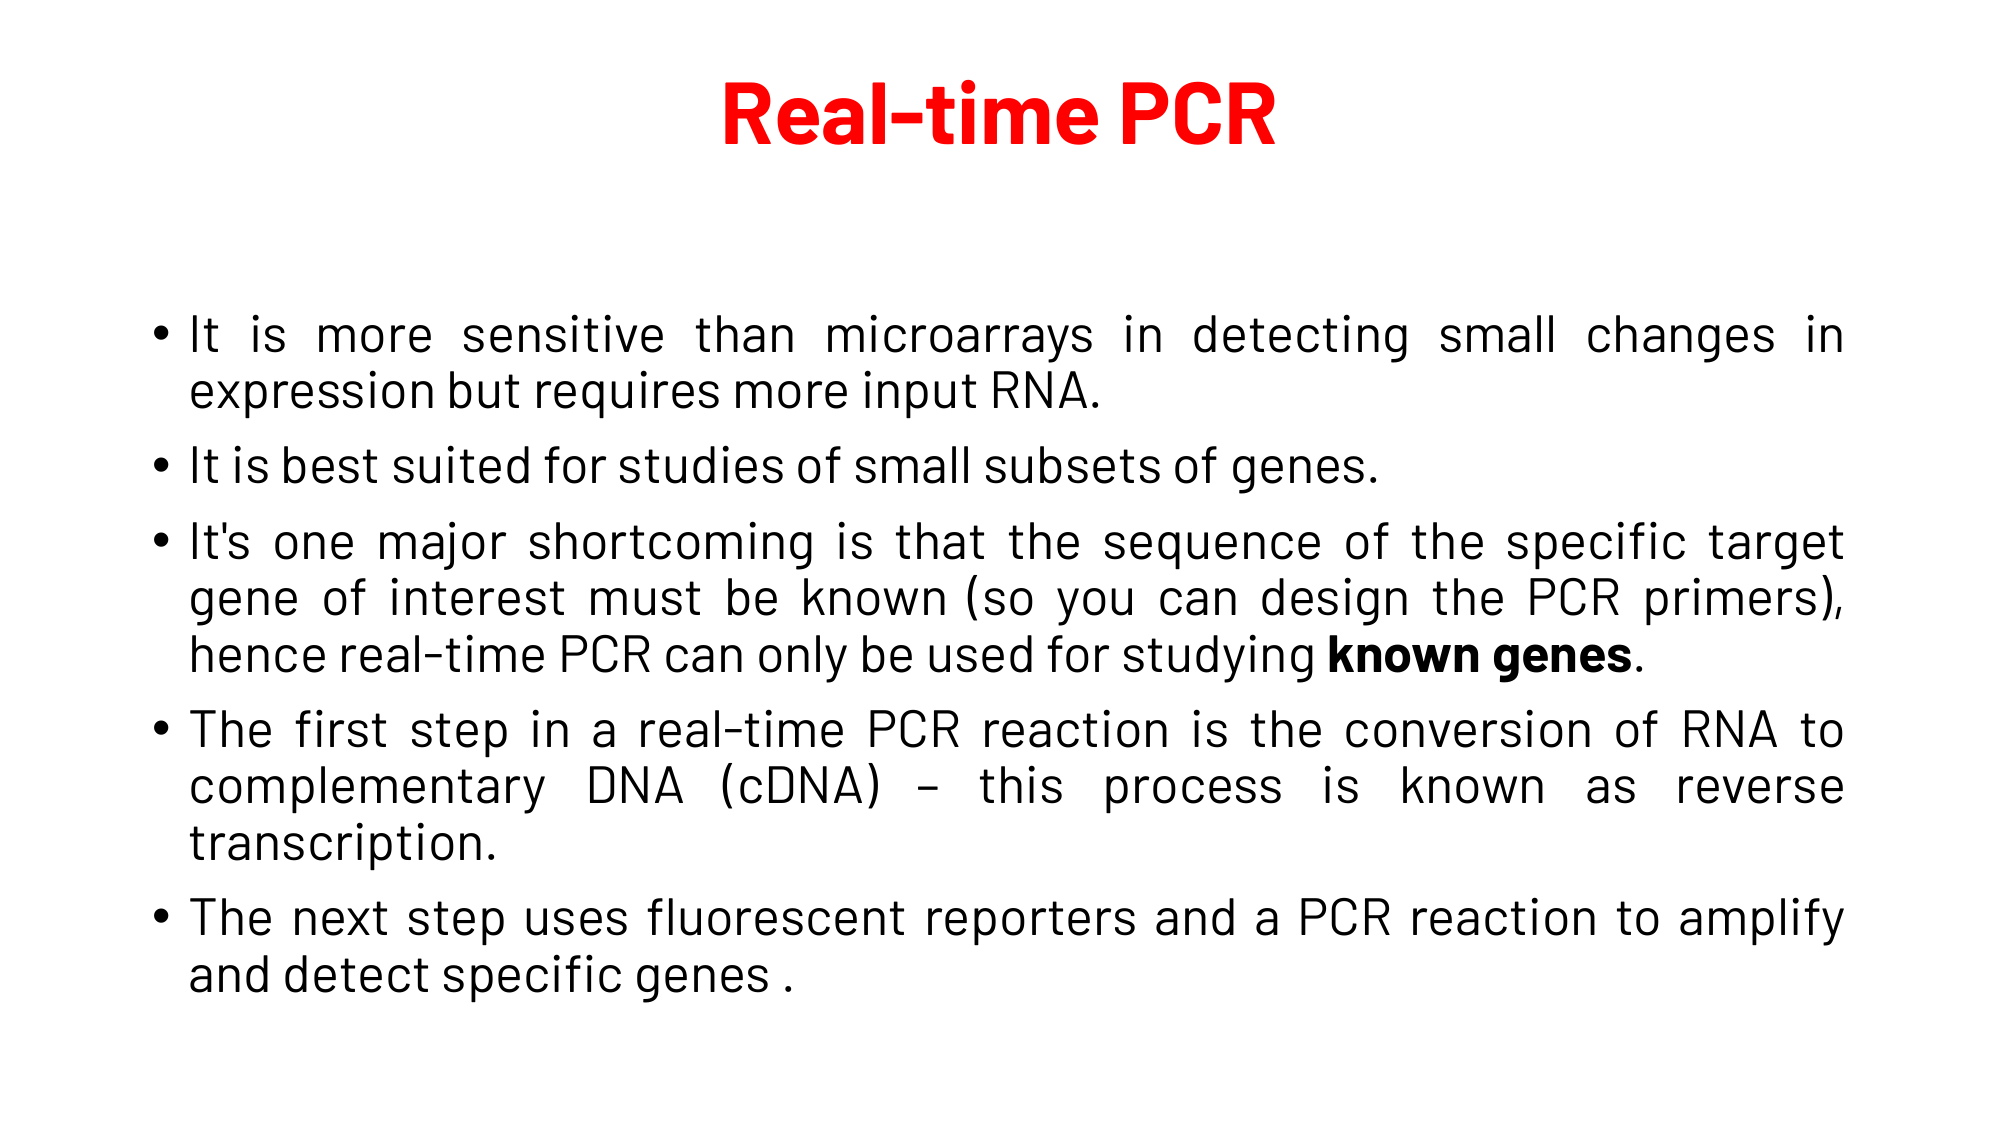

# Real-time PCR
It is more sensitive than microarrays in detecting small changes in expression but requires more input RNA.
It is best suited for studies of small subsets of genes.
It's one major shortcoming is that the sequence of the specific target gene of interest must be known (so you can design the PCR primers), hence real-time PCR can only be used for studying known genes.
The first step in a real-time PCR reaction is the conversion of RNA to complementary DNA (cDNA) – this process is known as reverse transcription.
The next step uses fluorescent reporters and a PCR reaction to amplify and detect specific genes .